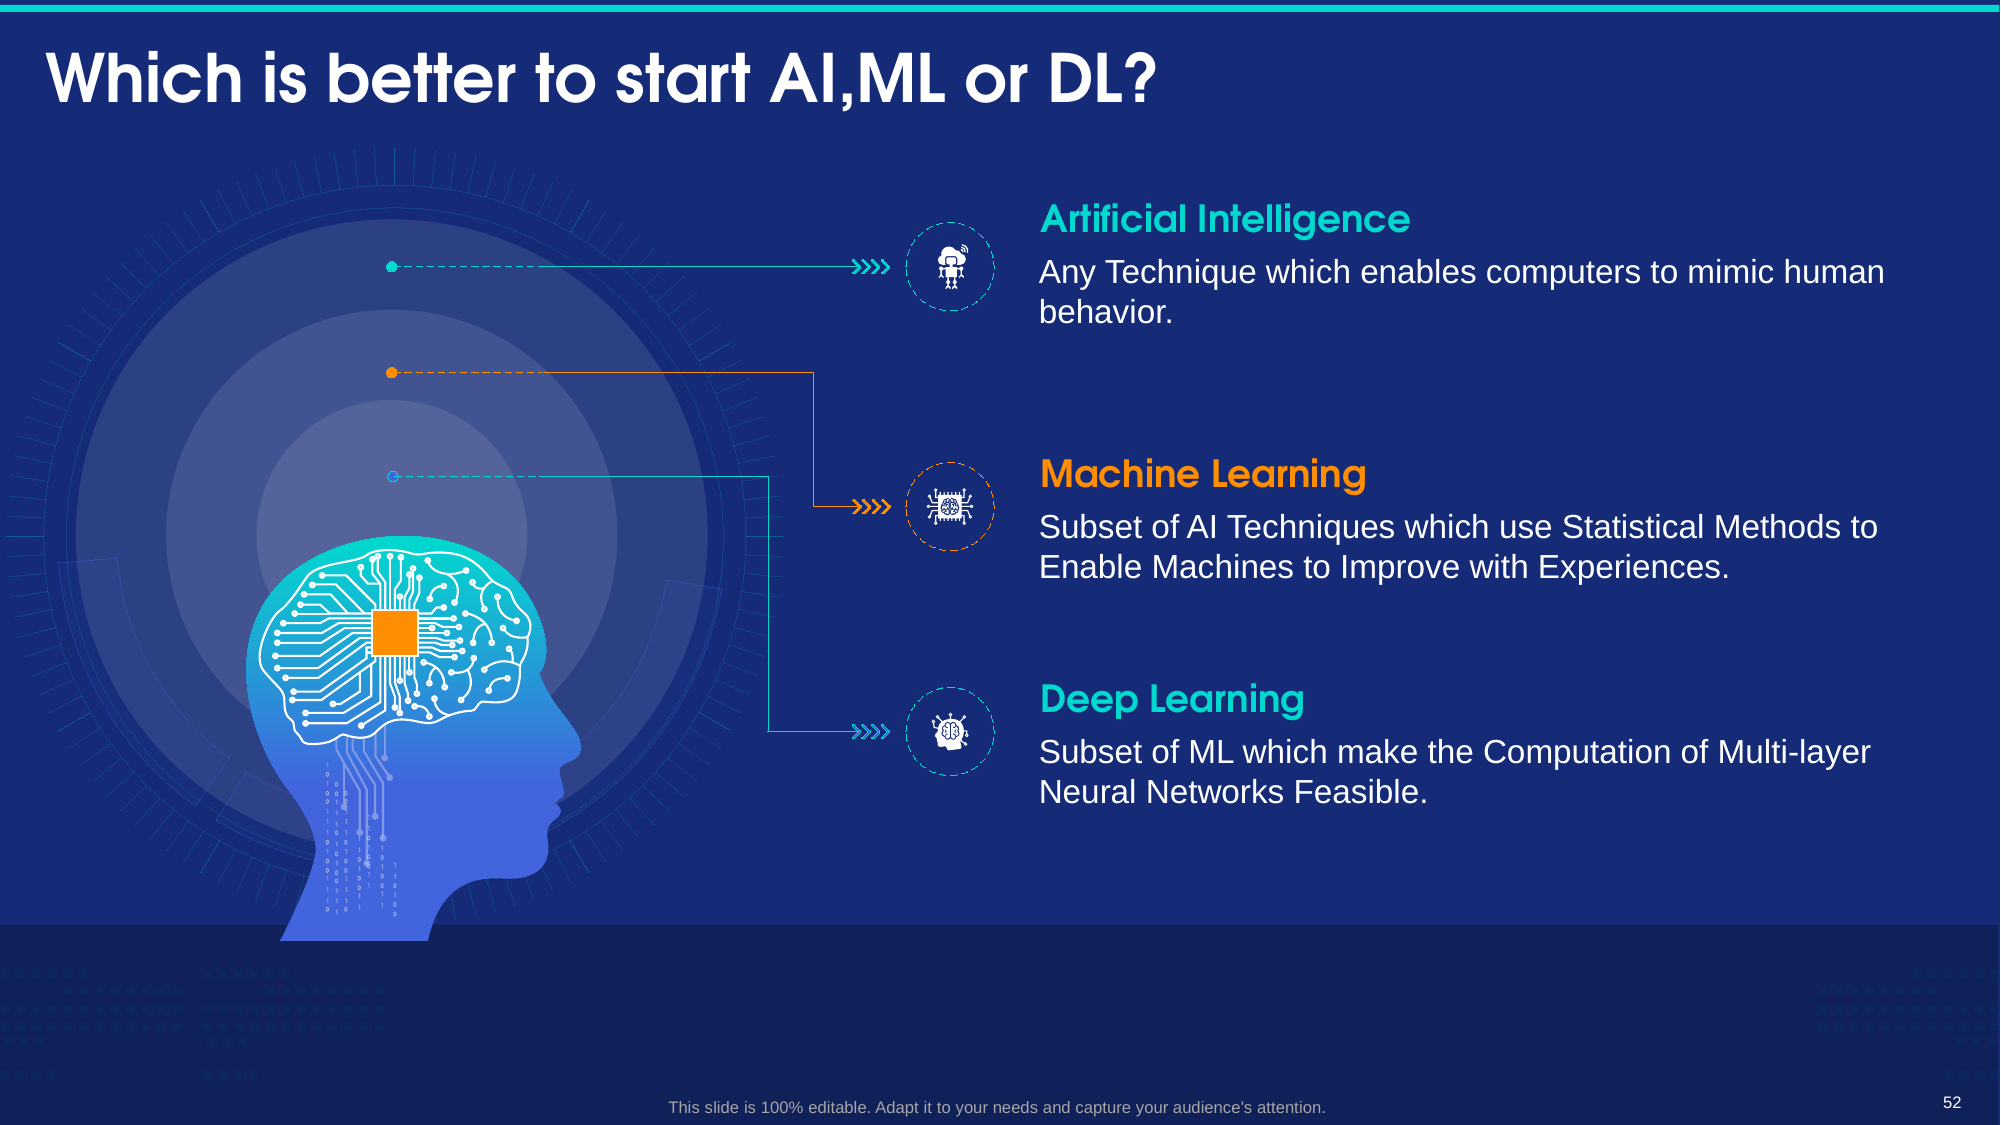

# Which is better to start AI,ML or DL?

Artificial Intelligence
Any Technique which enables computers to mimic human behavior.
Machine Learning
Subset of AI Techniques which use Statistical Methods to Enable Machines to Improve with Experiences.
Deep Learning
Subset of ML which make the Computation of Multi-layer Neural Networks Feasible.

This slide is 100% editable. Adapt it to your needs and capture your audience's attention.
52